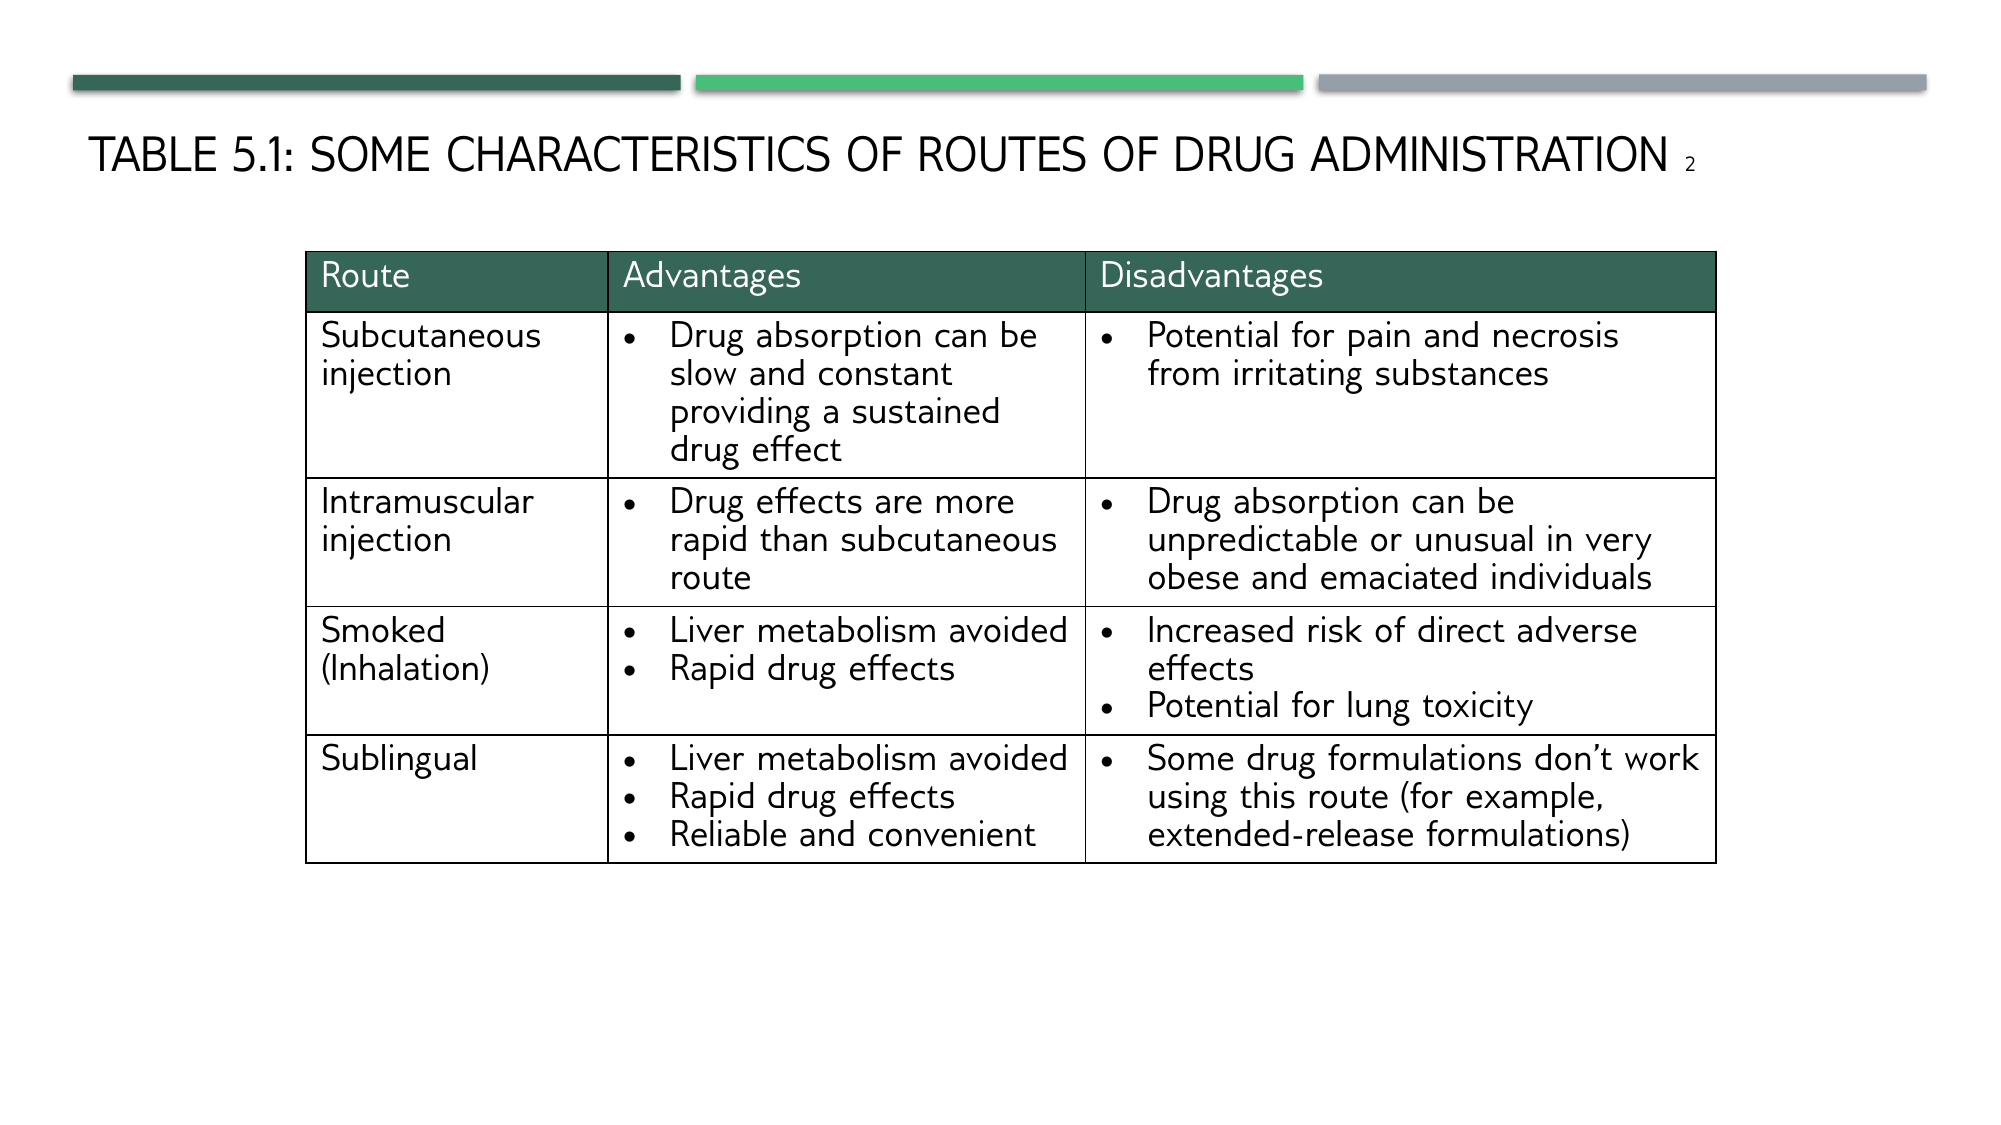

# Table 5.1: Some Characteristics of Routes of Drug Administration 2
| Route | Advantages | Disadvantages |
| --- | --- | --- |
| Subcutaneous injection | Drug absorption can be slow and constant providing a sustained drug effect | Potential for pain and necrosis from irritating substances |
| Intramuscular injection | Drug effects are more rapid than subcutaneous route | Drug absorption can be unpredictable or unusual in very obese and emaciated individuals |
| Smoked (Inhalation) | Liver metabolism avoided Rapid drug effects | Increased risk of direct adverse effects Potential for lung toxicity |
| Sublingual | Liver metabolism avoided Rapid drug effects Reliable and convenient | Some drug formulations don’t work using this route (for example, extended-release formulations) |